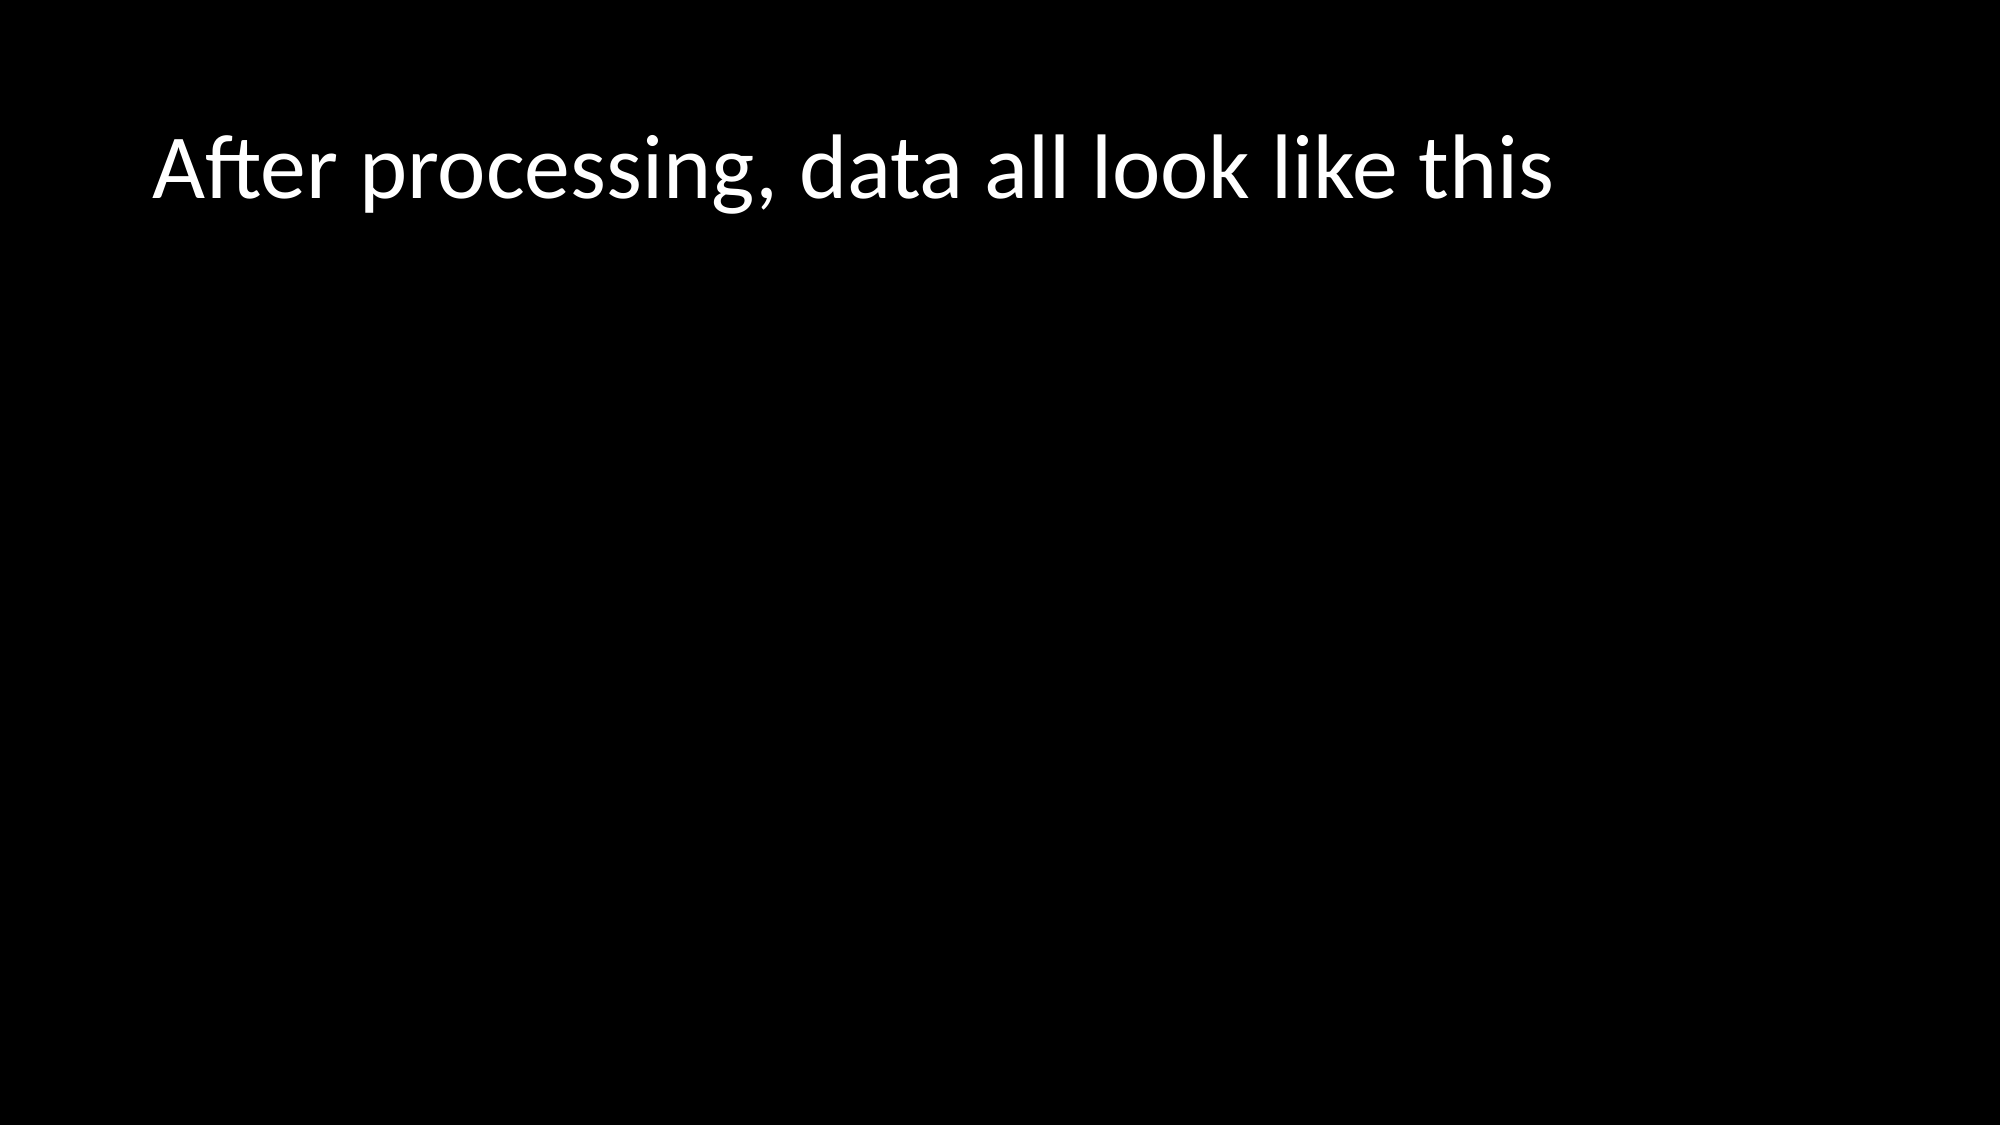

# After processing, data all look like this